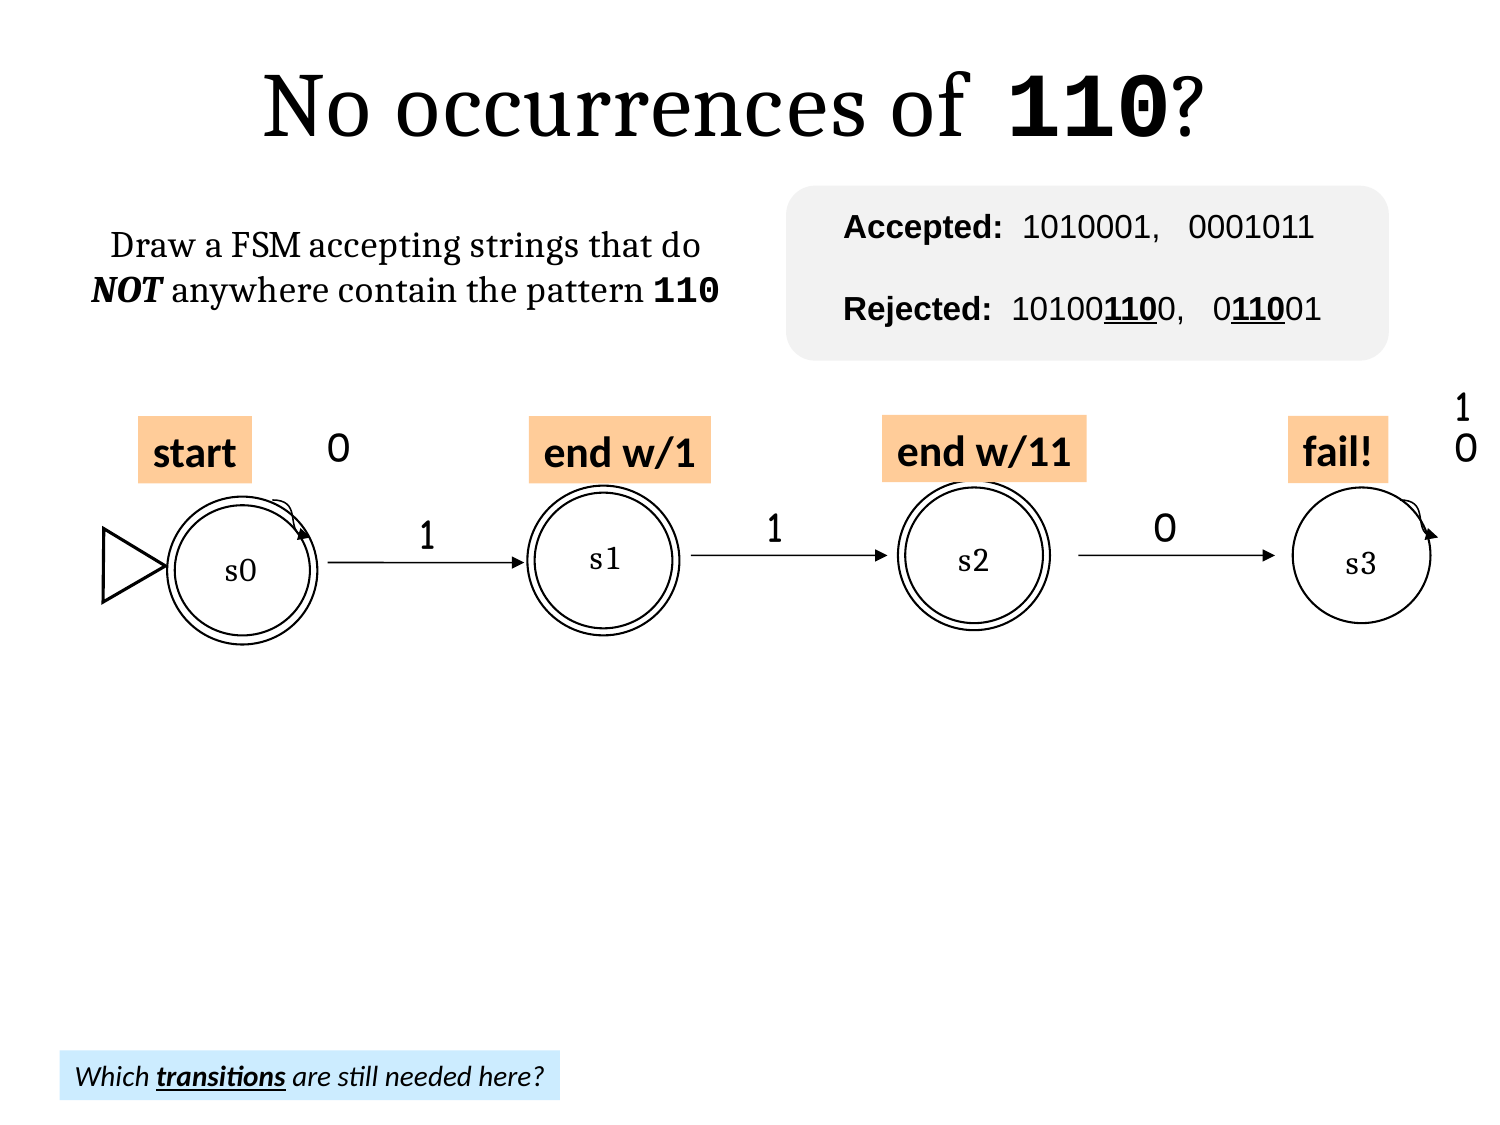

No occurrences of  110?

Draw a FSM accepting strings that do NOT anywhere contain the pattern 110
Accepted:  1010001,   0001011

Rejected:  101001100,   011001
1
end w/11
fail!
start
end w/1
0
0

1
0

1

s1
s2
s3

s0

Which transitions are still needed here?